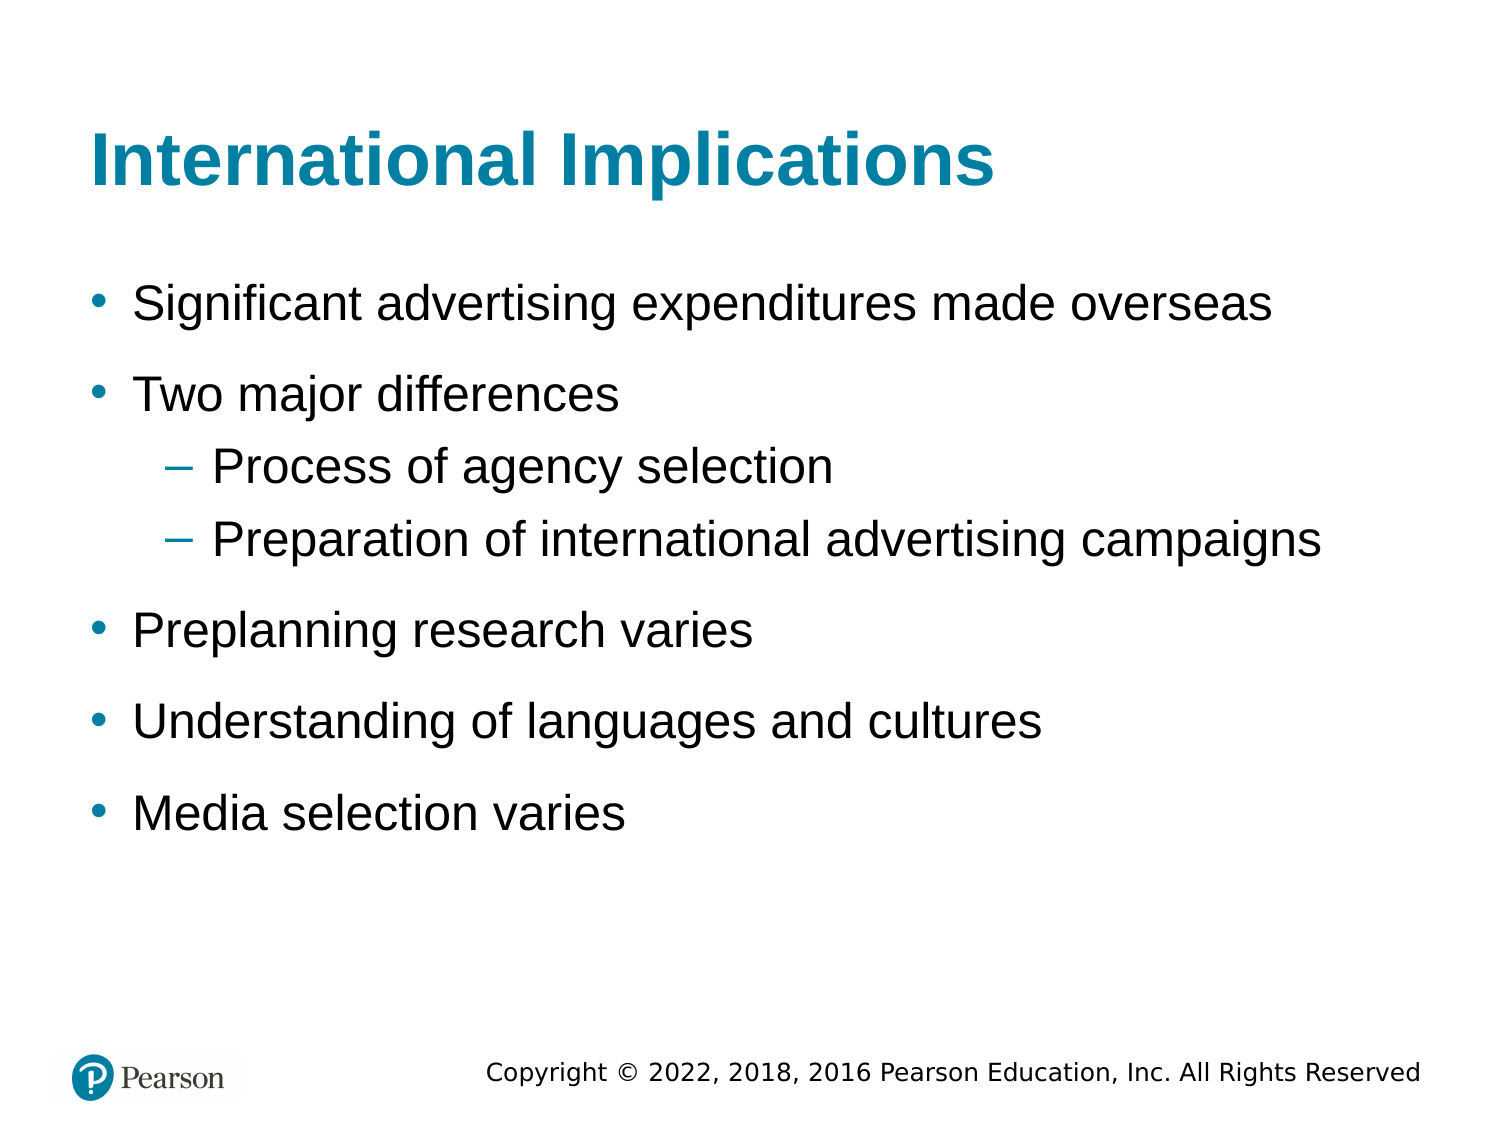

# International Implications
Significant advertising expenditures made overseas
Two major differences
Process of agency selection
Preparation of international advertising campaigns
Preplanning research varies
Understanding of languages and cultures
Media selection varies